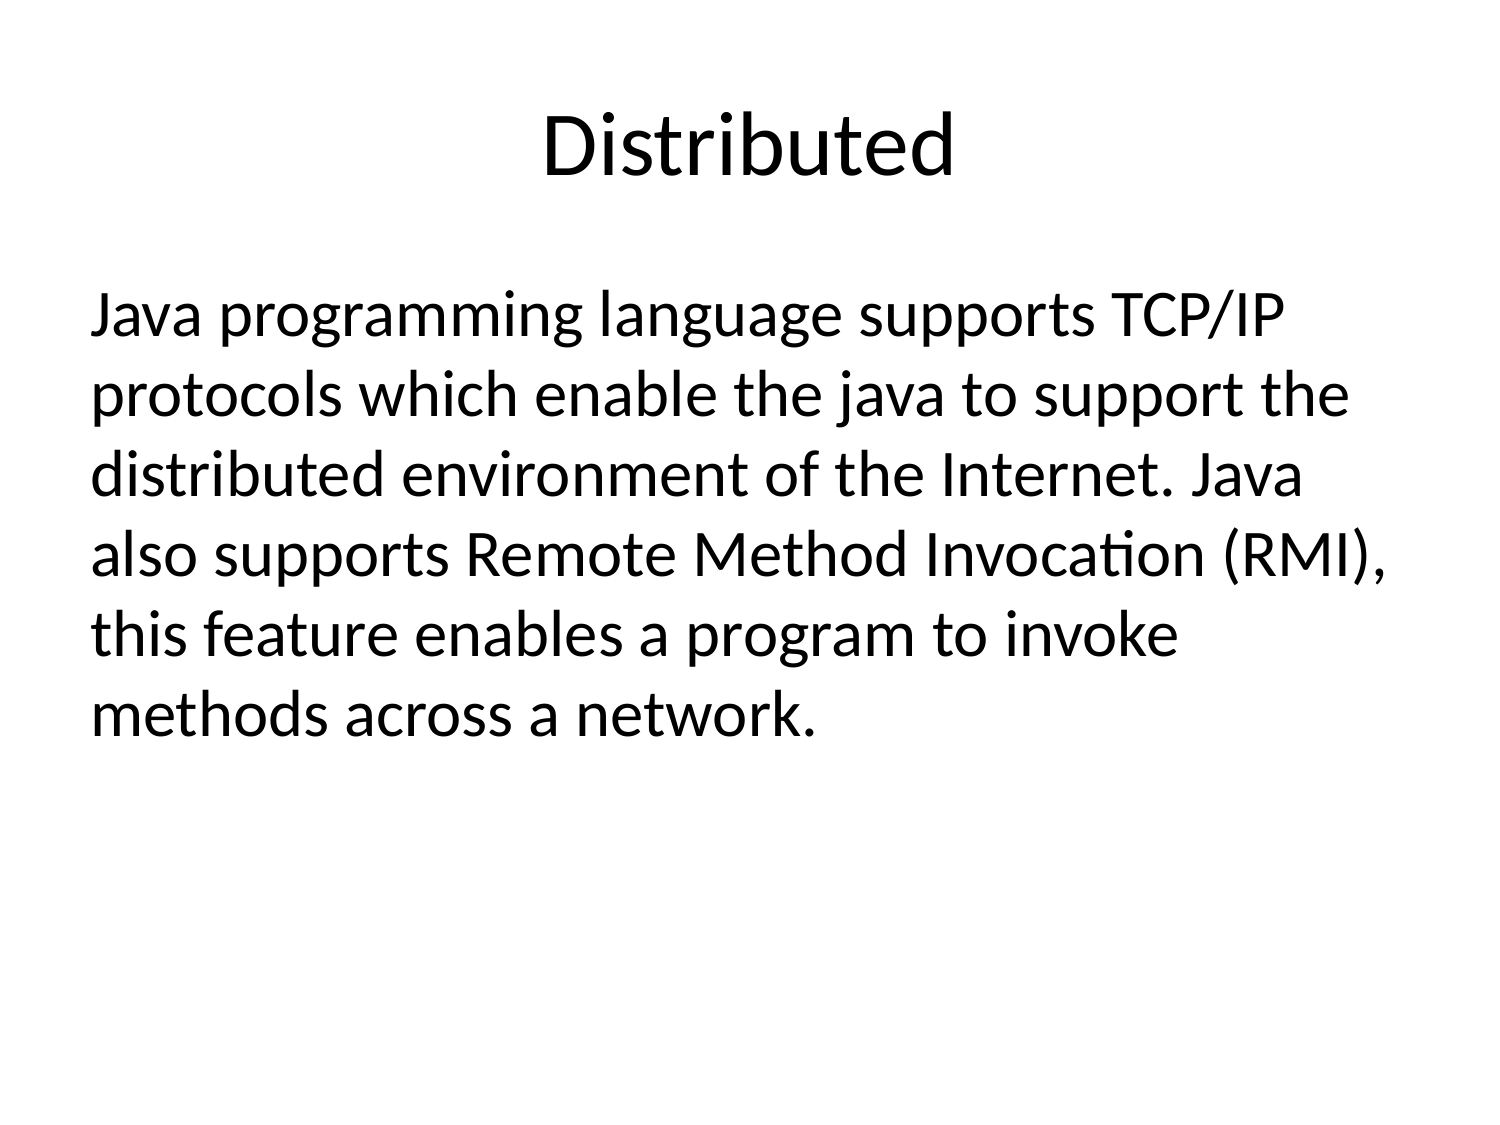

# Distributed
Java programming language supports TCP/IP protocols which enable the java to support the distributed environment of the Internet. Java also supports Remote Method Invocation (RMI), this feature enables a program to invoke methods across a network.